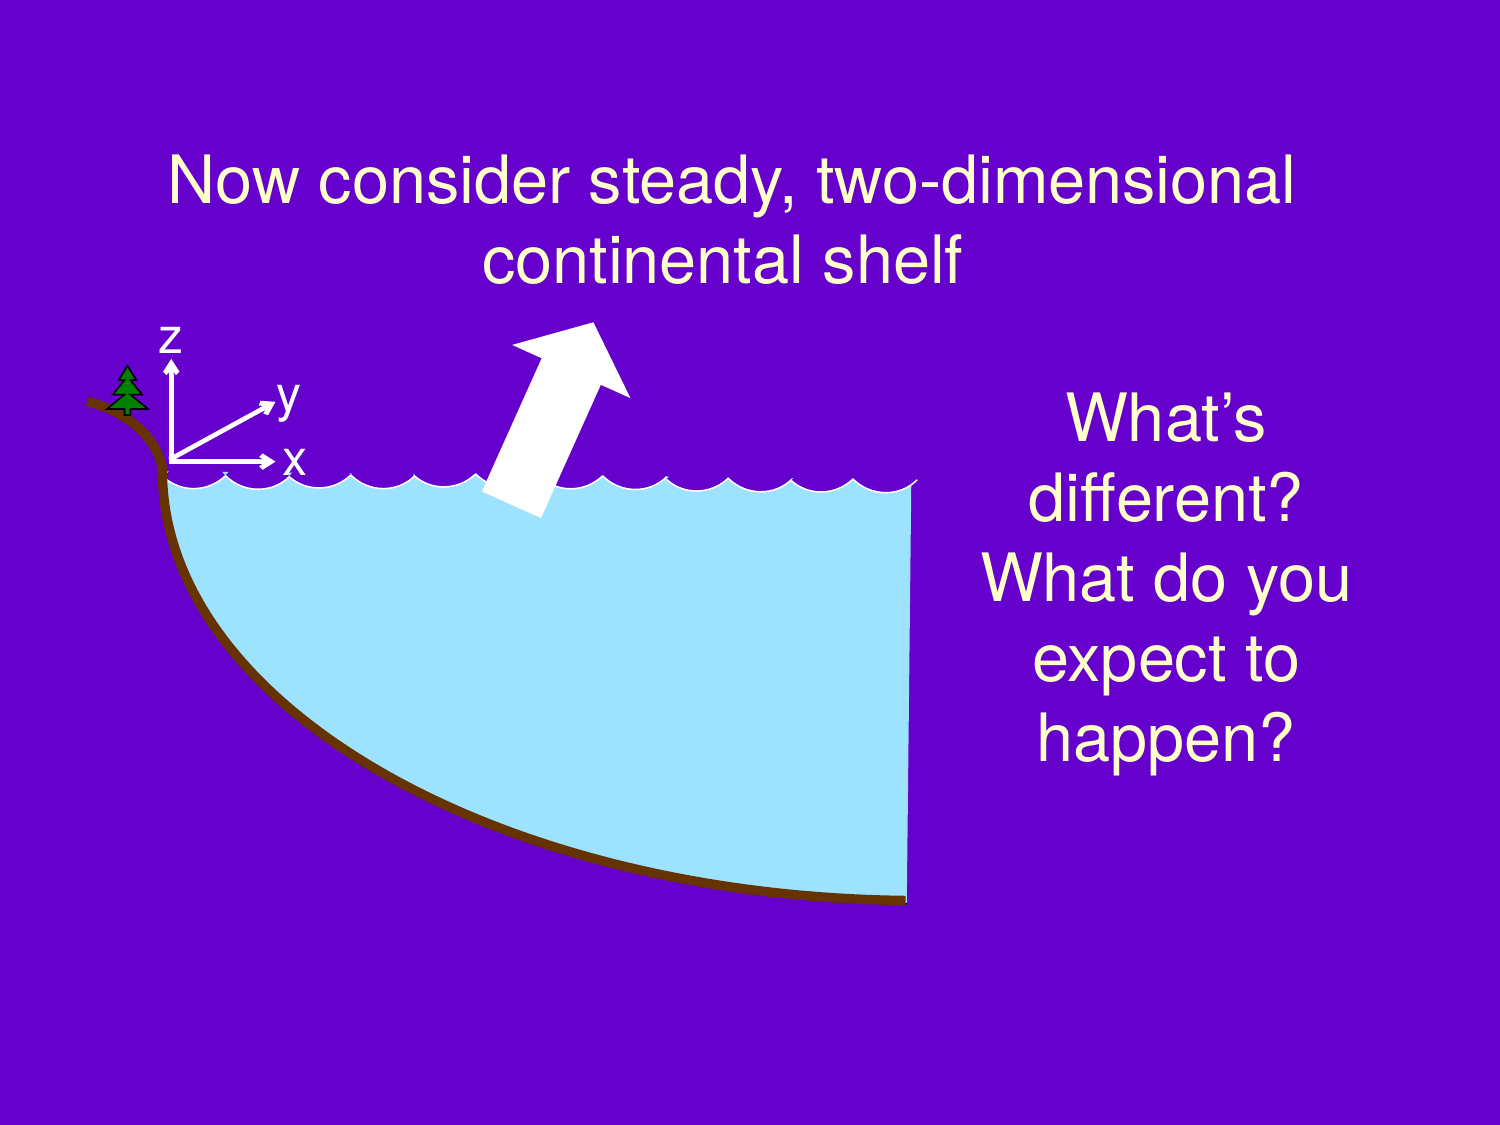

# Now consider steady, two-dimensional continental shelf
z
y
x

What’s different?
What do you expect to happen?